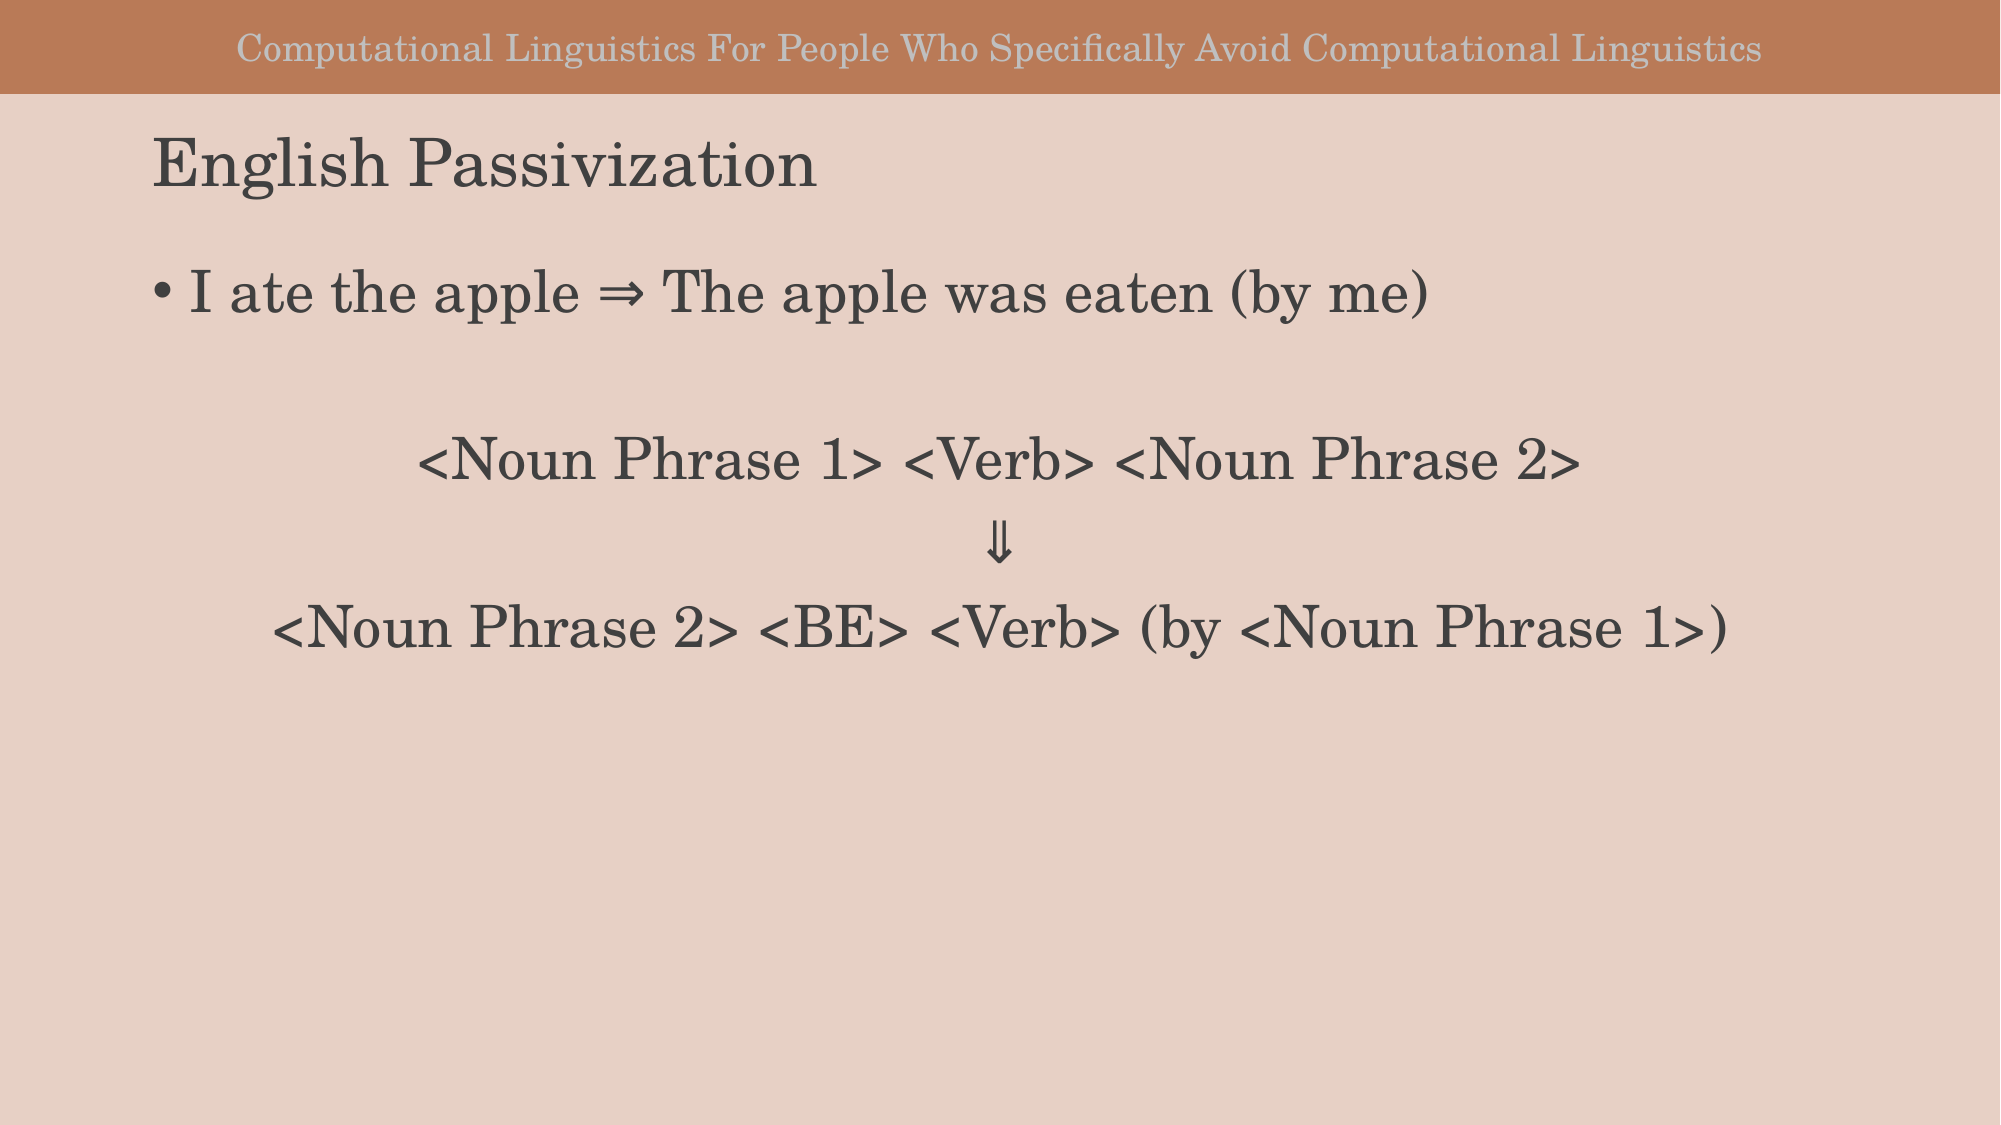

# English Passivization
I ate the apple ⇒ The apple was eaten (by me)

<Noun Phrase 1> <Verb> <Noun Phrase 2>
⇓
<Noun Phrase 2> <BE> <Verb> (by <Noun Phrase 1>)